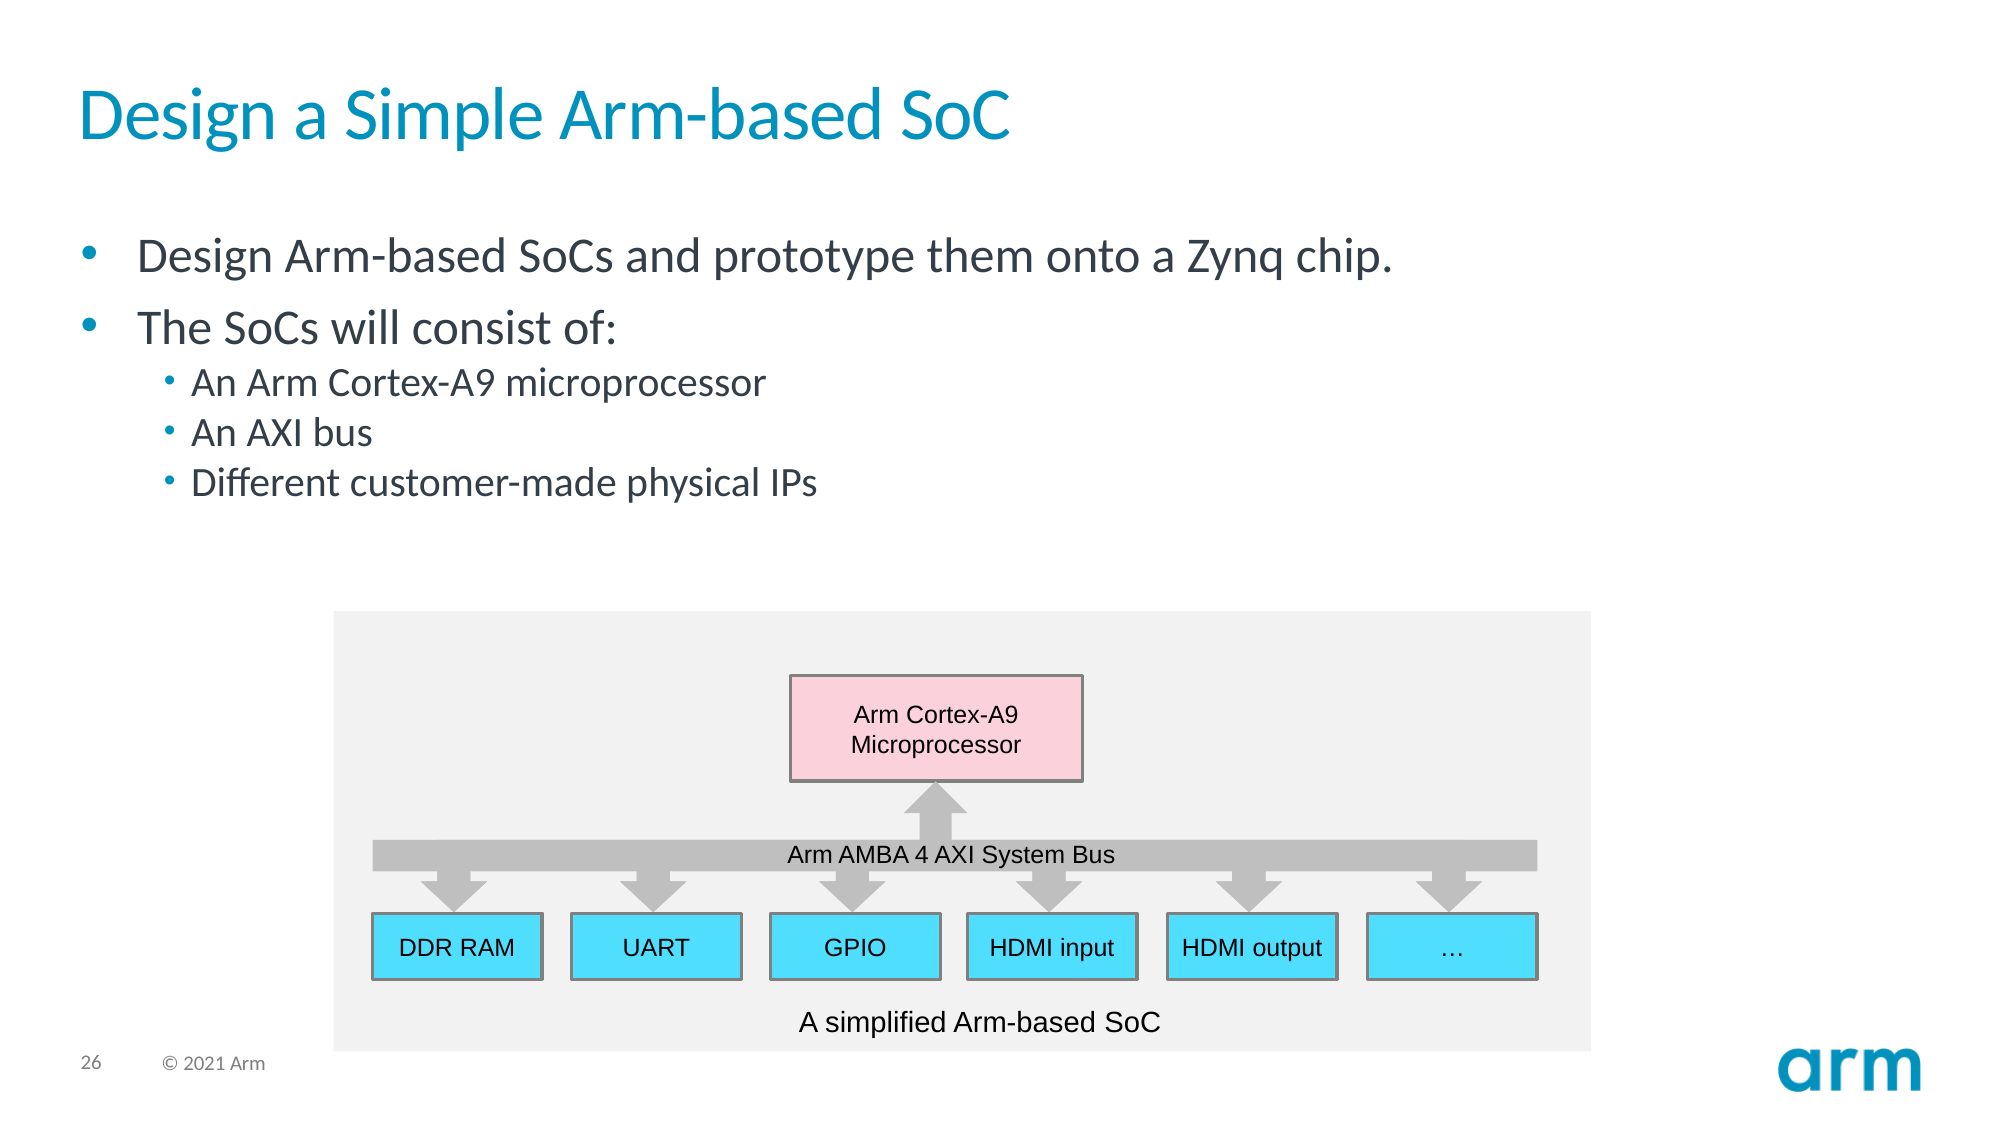

# Design a Simple Arm-based SoC
Design Arm-based SoCs and prototype them onto a Zynq chip.
The SoCs will consist of:
An Arm Cortex-A9 microprocessor
An AXI bus
Different customer-made physical IPs

Arm Cortex-A9
Microprocessor

ARM AMBA 3 AHB-Lite System Bus
Arm AMBA 4 AXI System Bus

DDR RAM
System
Control
UART
ROM
GPIO
Boot
ROM
RAM
HDMI input
ROM
Table
HDMI output
AHB
Peripheral
…
A simplified Arm-based SoC